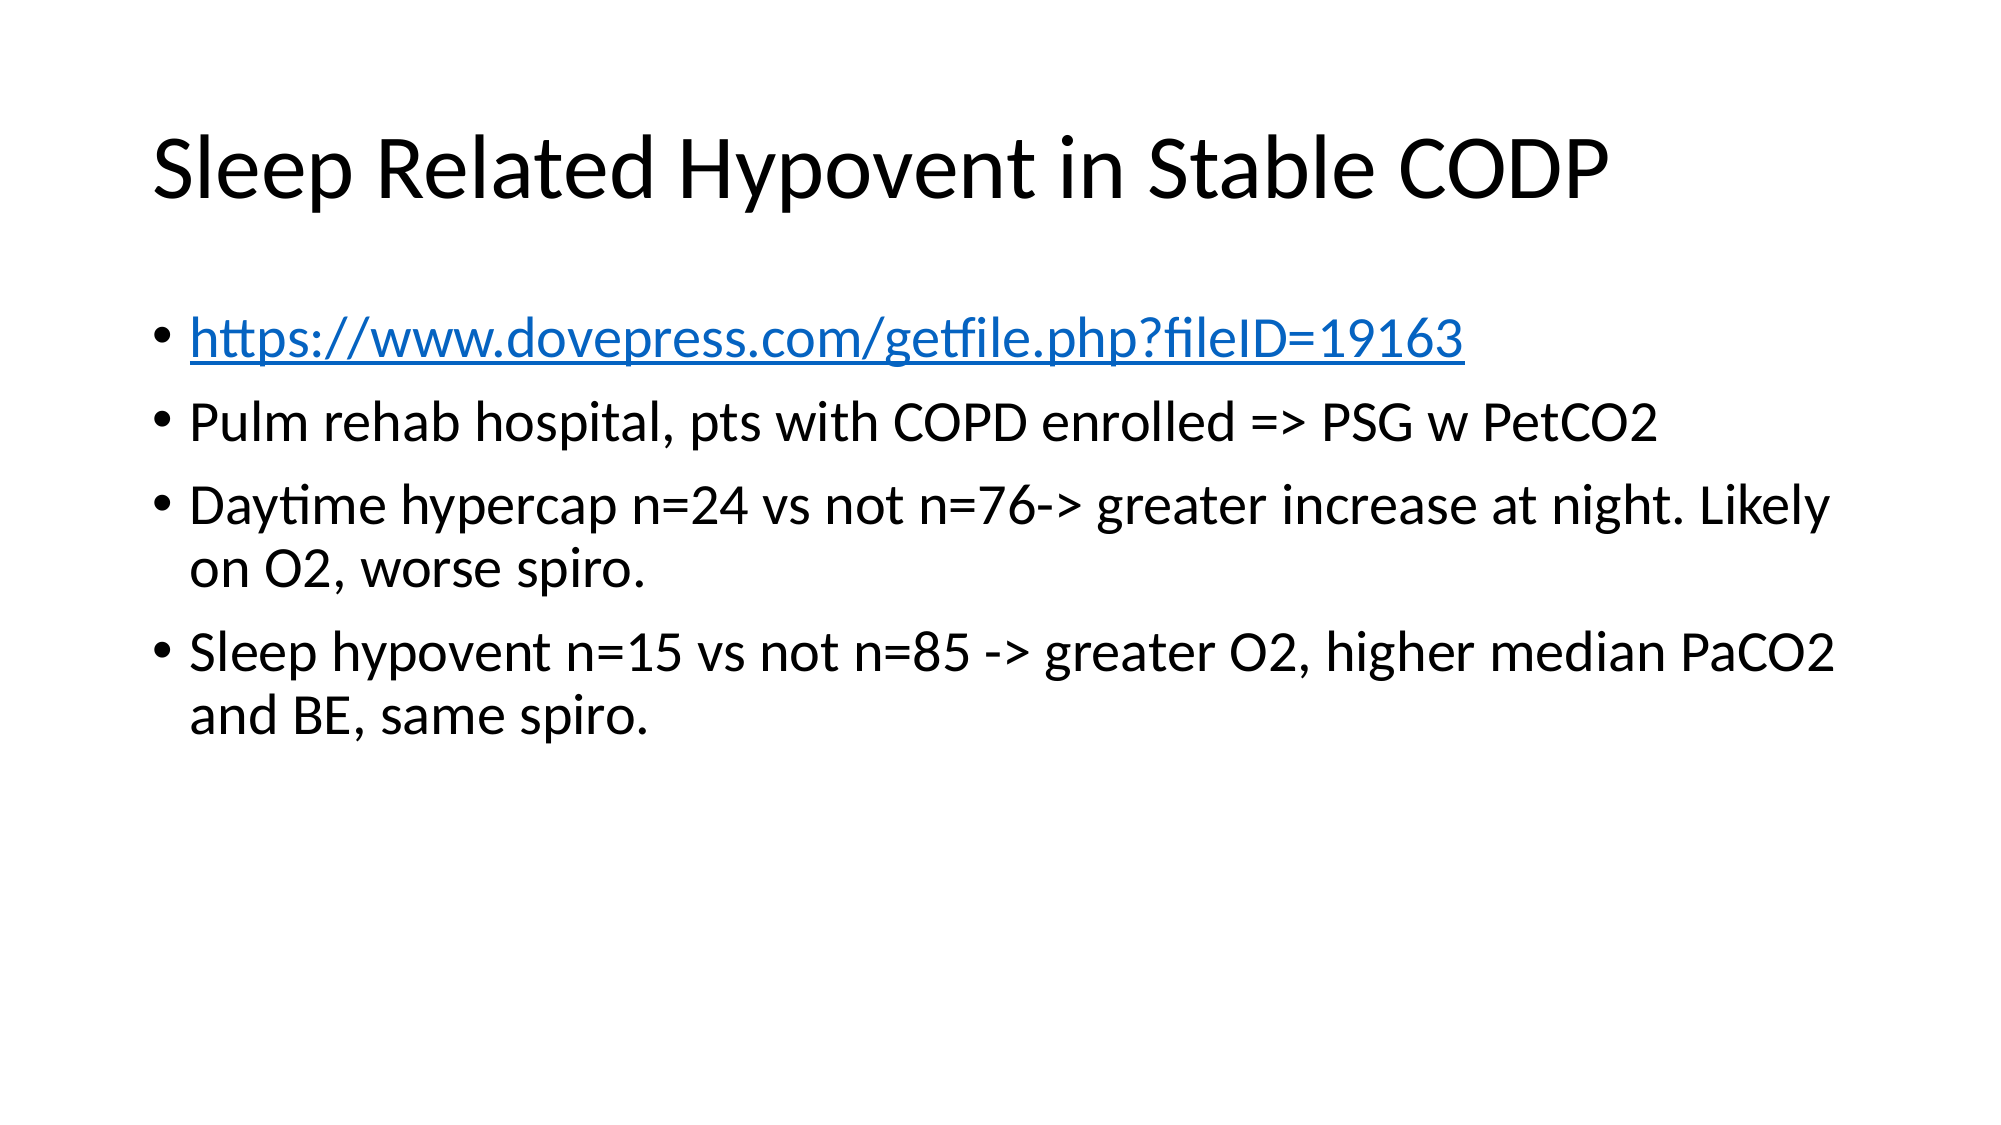

# Sleep Related Hypovent in Stable CODP
https://www.dovepress.com/getfile.php?fileID=19163
Pulm rehab hospital, pts with COPD enrolled => PSG w PetCO2
Daytime hypercap n=24 vs not n=76-> greater increase at night. Likely on O2, worse spiro.
Sleep hypovent n=15 vs not n=85 -> greater O2, higher median PaCO2 and BE, same spiro.